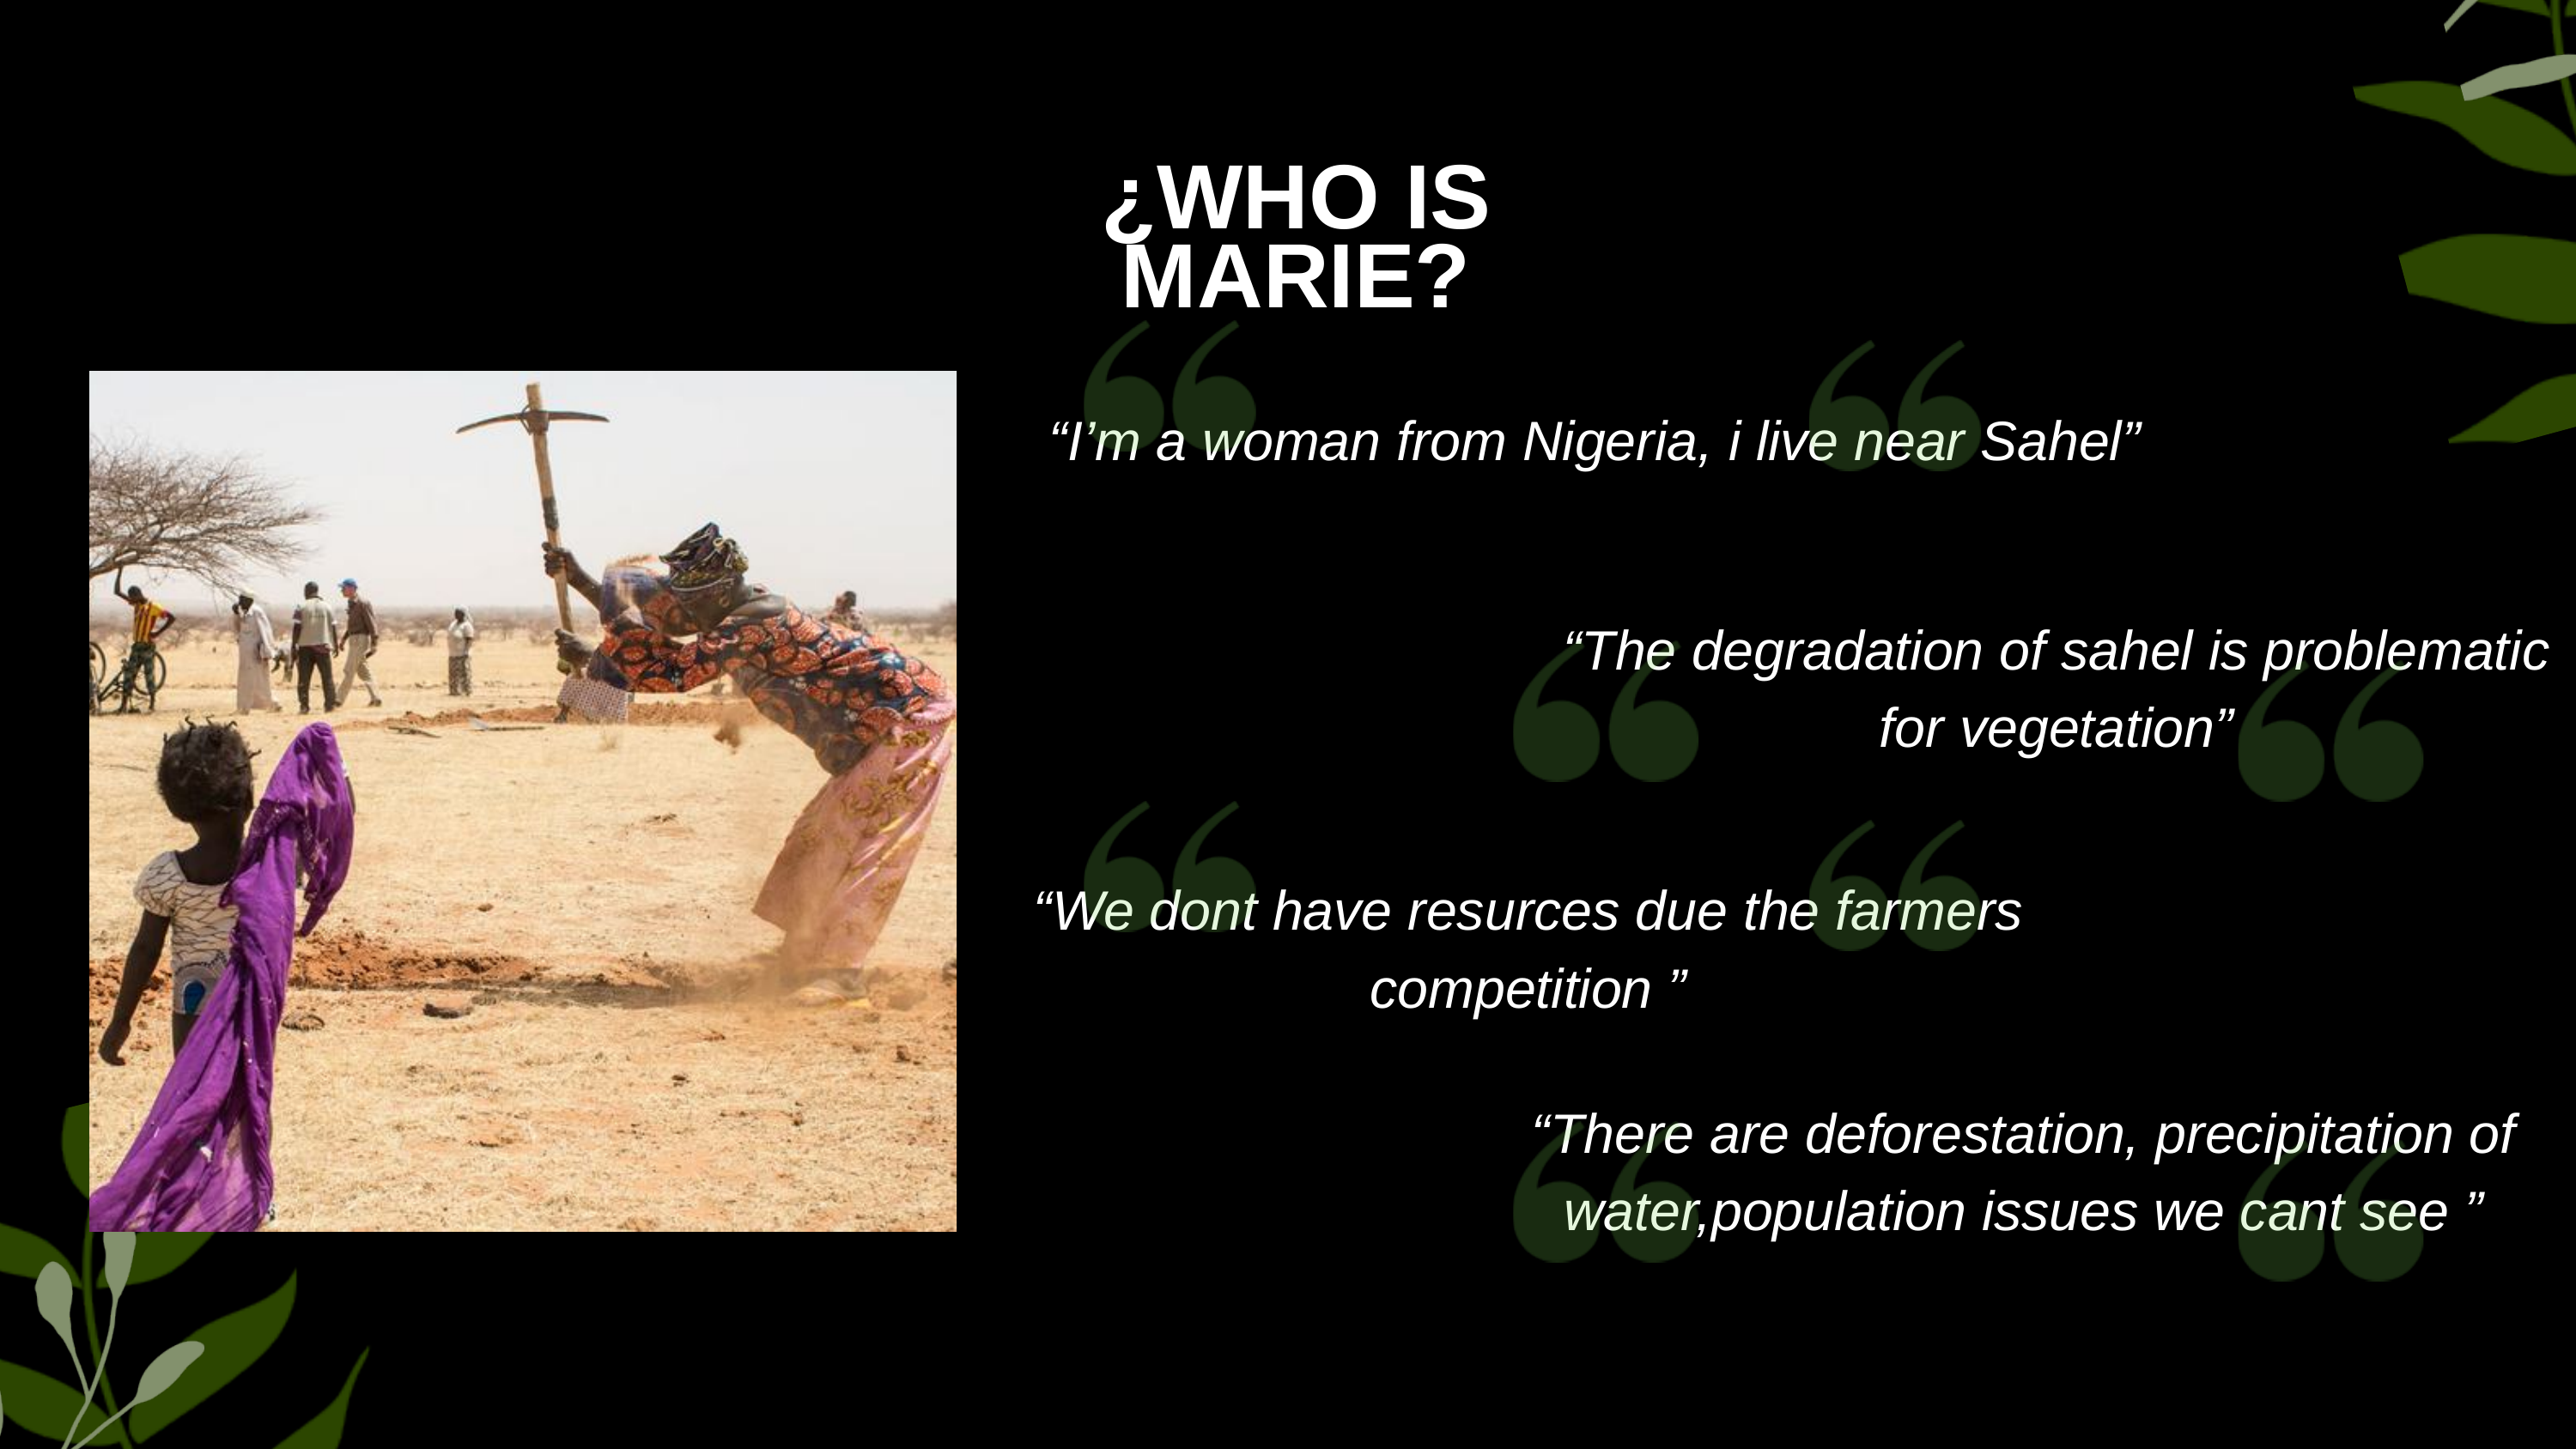

¿WHO IS MARIE?

“I’m a woman from Nigeria, i live near Sahel”
“The degradation of sahel is problematic for vegetation”

“We dont have resurces due the farmers competition ”
“There are deforestation, precipitation of water,population issues we cant see ”